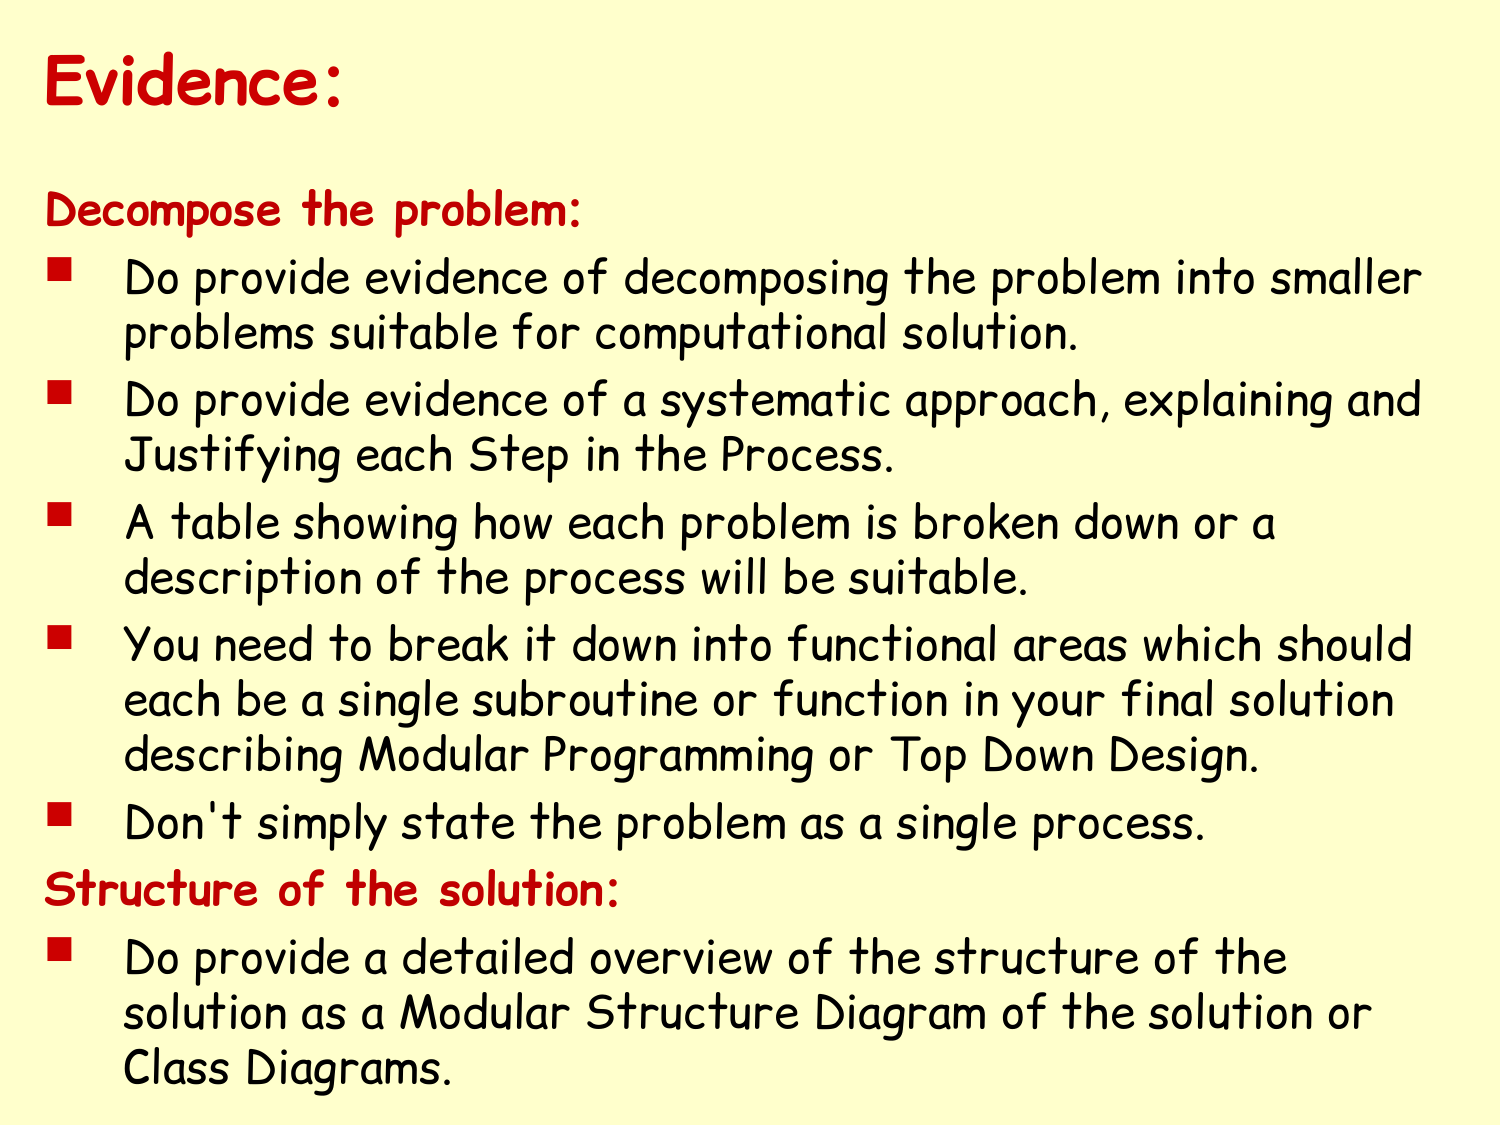

# Evidence:
Decompose the problem:
Do provide evidence of decomposing the problem into smaller problems suitable for computational solution.
Do provide evidence of a systematic approach, explaining and Justifying each Step in the Process.
A table showing how each problem is broken down or a description of the process will be suitable.
You need to break it down into functional areas which should each be a single subroutine or function in your final solution describing Modular Programming or Top Down Design.
Don't simply state the problem as a single process.
Structure of the solution:
Do provide a detailed overview of the structure of the solution as a Modular Structure Diagram of the solution or Class Diagrams.